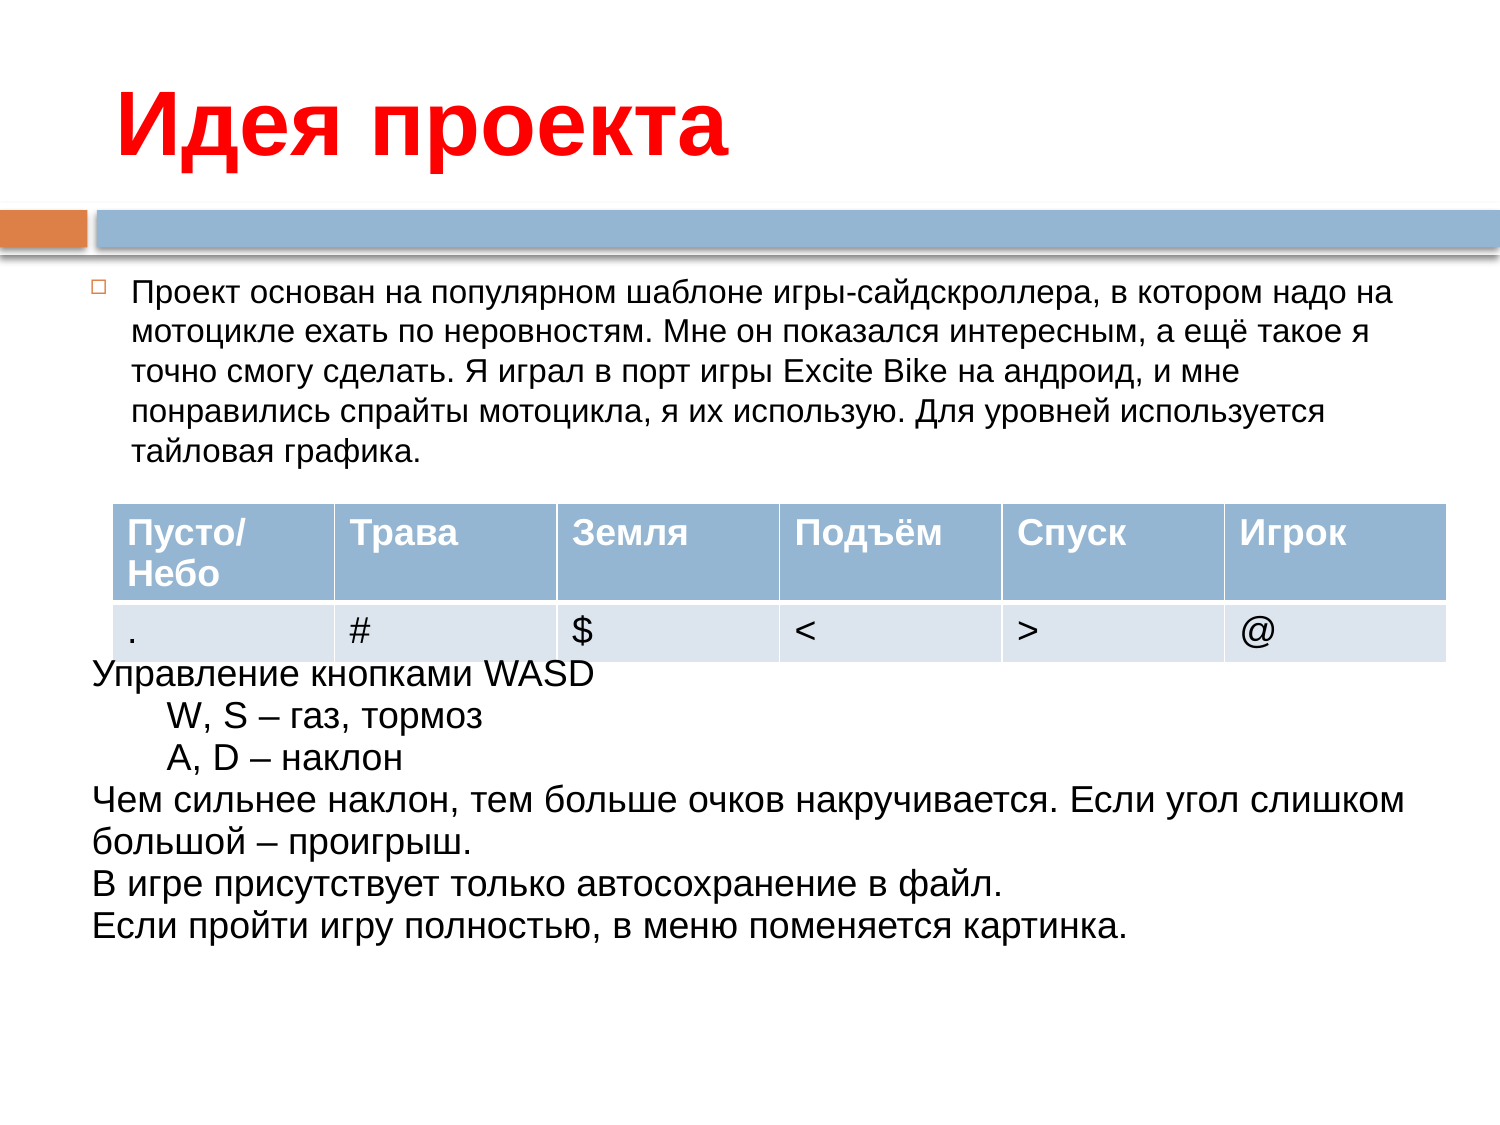

# Идея проекта
Проект основан на популярном шаблоне игры-сайдскроллера, в котором надо на мотоцикле ехать по неровностям. Мне он показался интересным, а ещё такое я точно смогу сделать. Я играл в порт игры Excite Bike на андроид, и мне понравились спрайты мотоцикла, я их использую. Для уровней используется тайловая графика.
| Пусто/Небо | Трава | Земля | Подъём | Спуск | Игрок |
| --- | --- | --- | --- | --- | --- |
| . | # | $ | < | > | @ |
Управление кнопками WASD
W, S – газ, тормоз
A, D – наклон
Чем сильнее наклон, тем больше очков накручивается. Если угол слишком большой – проигрыш.
В игре присутствует только автосохранение в файл.
Если пройти игру полностью, в меню поменяется картинка.